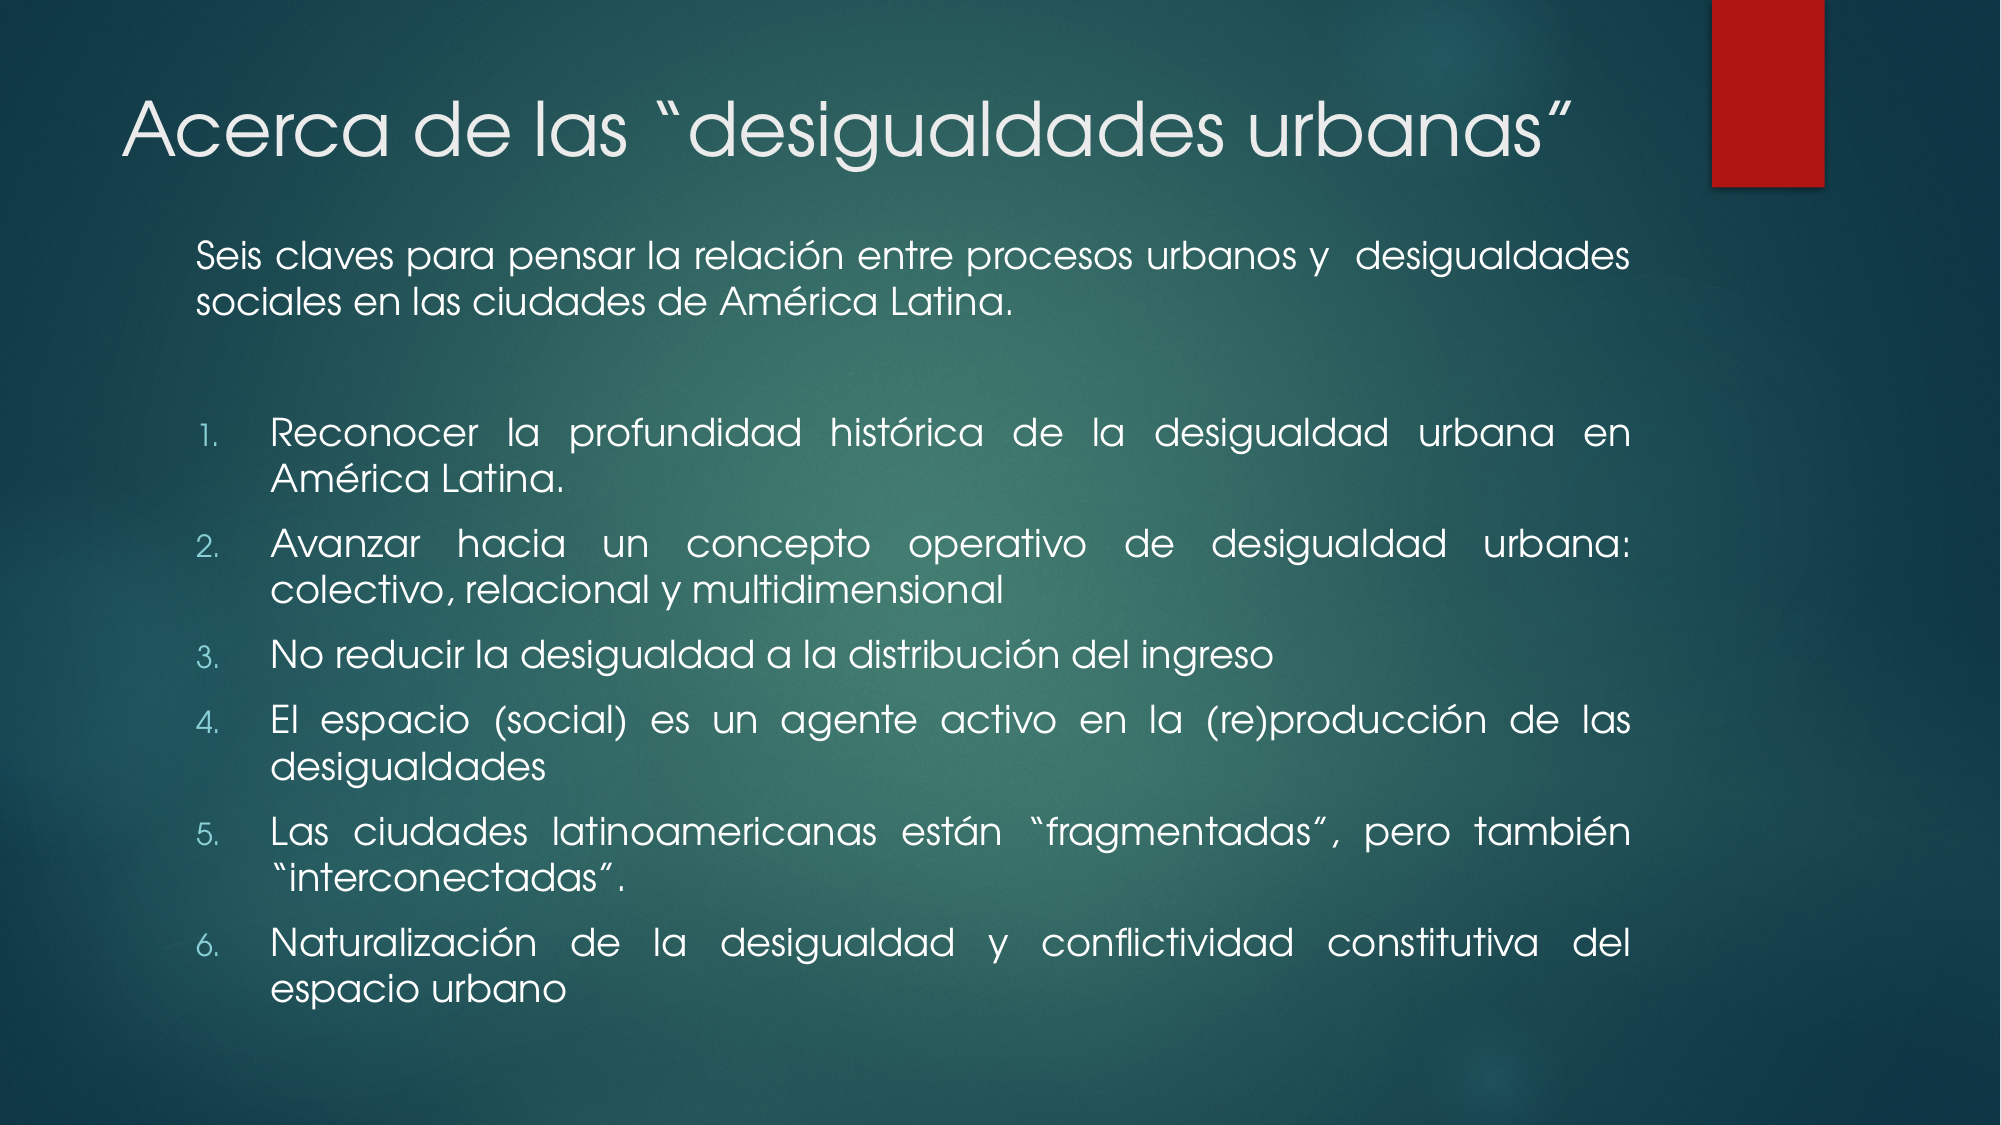

# Acerca de las “desigualdades urbanas”
Seis claves para pensar la relación entre procesos urbanos y  desigualdades sociales en las ciudades de América Latina.

Reconocer la profundidad histórica de la desigualdad urbana en América Latina.
Avanzar hacia un concepto operativo de desigualdad urbana: colectivo, relacional y multidimensional
No reducir la desigualdad a la distribución del ingreso
El espacio (social) es un agente activo en la (re)producción de las desigualdades
Las ciudades latinoamericanas están “fragmentadas”, pero también “interconectadas”.
Naturalización de la desigualdad y conflictividad constitutiva del espacio urbano